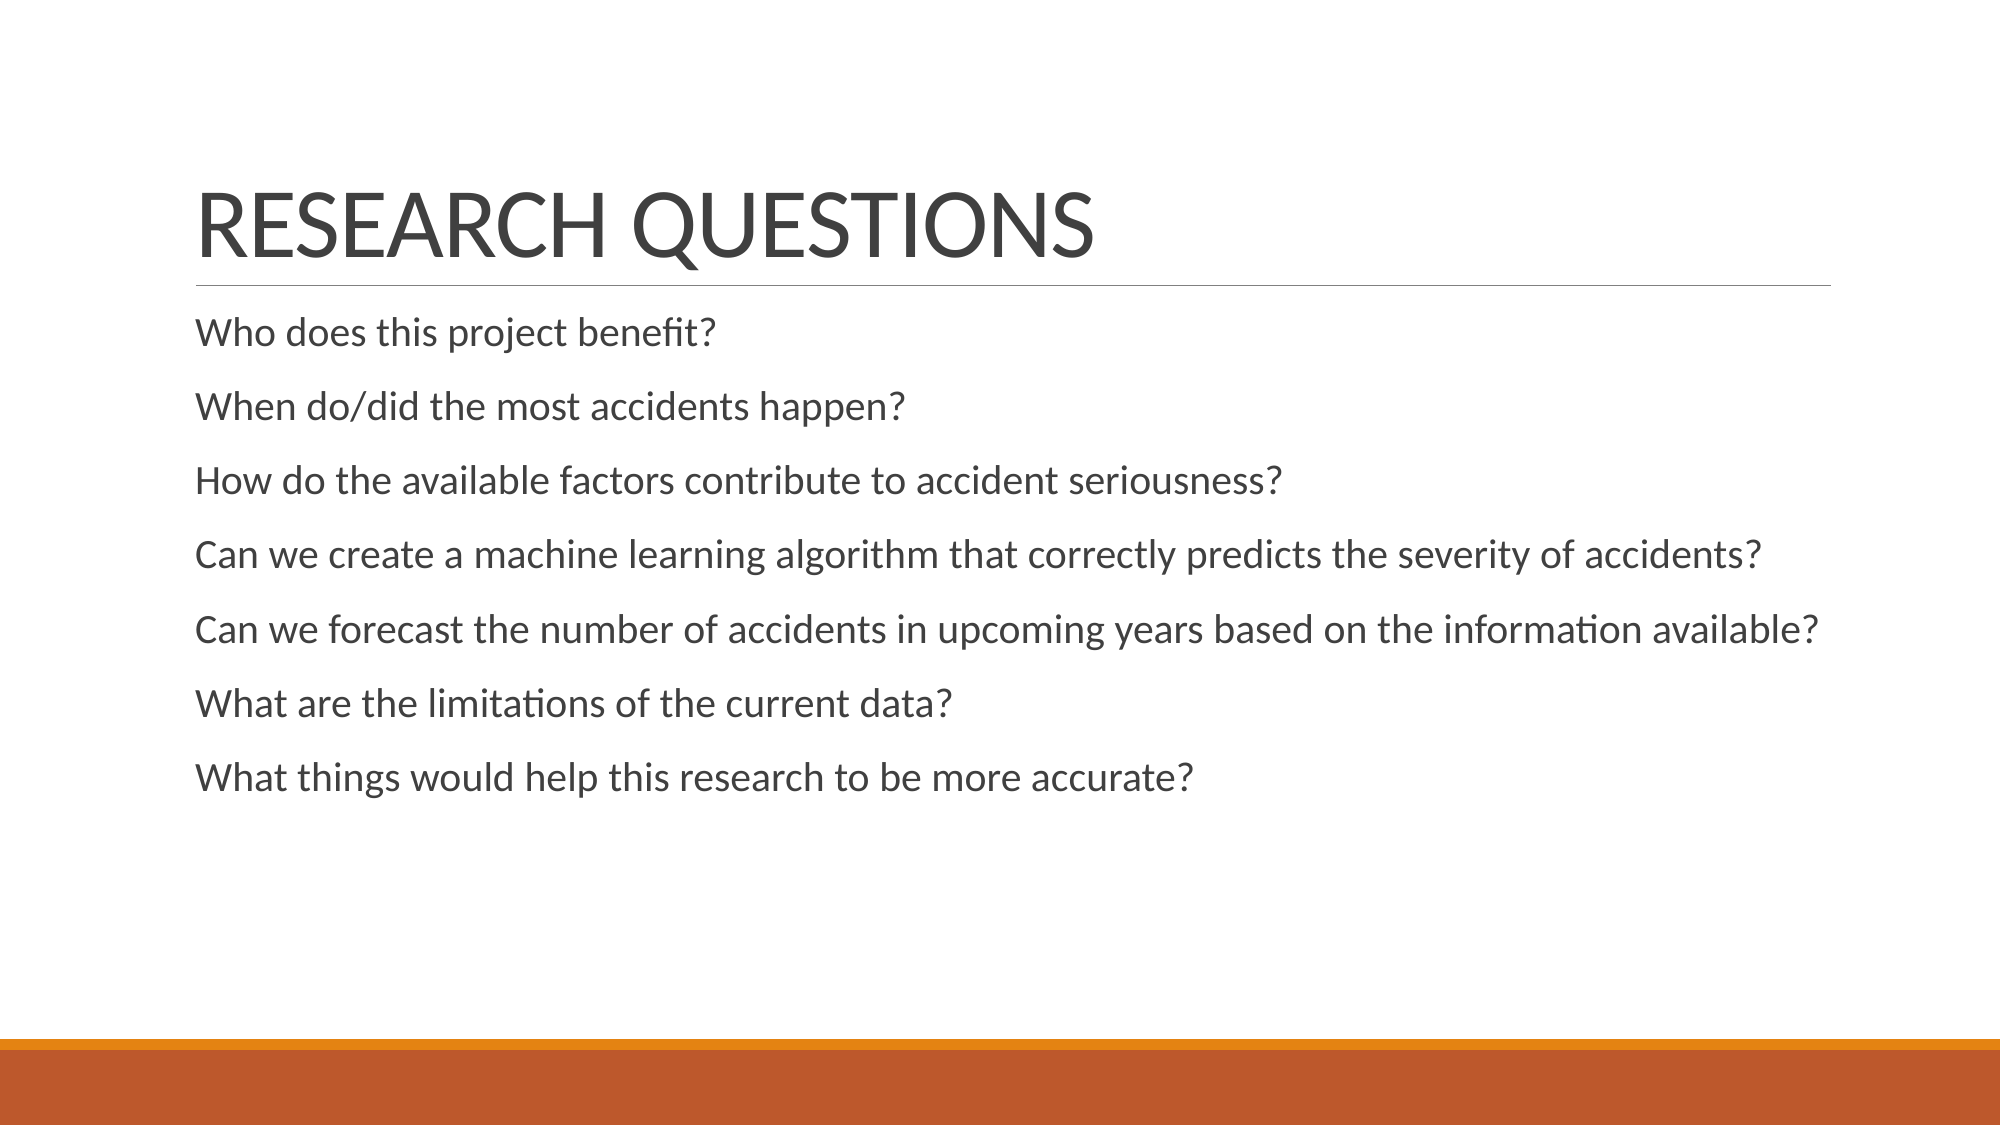

# RESEARCH QUESTIONS
Who does this project benefit?
When do/did the most accidents happen?
How do the available factors contribute to accident seriousness?
Can we create a machine learning algorithm that correctly predicts the severity of accidents?
Can we forecast the number of accidents in upcoming years based on the information available?
What are the limitations of the current data?
What things would help this research to be more accurate?